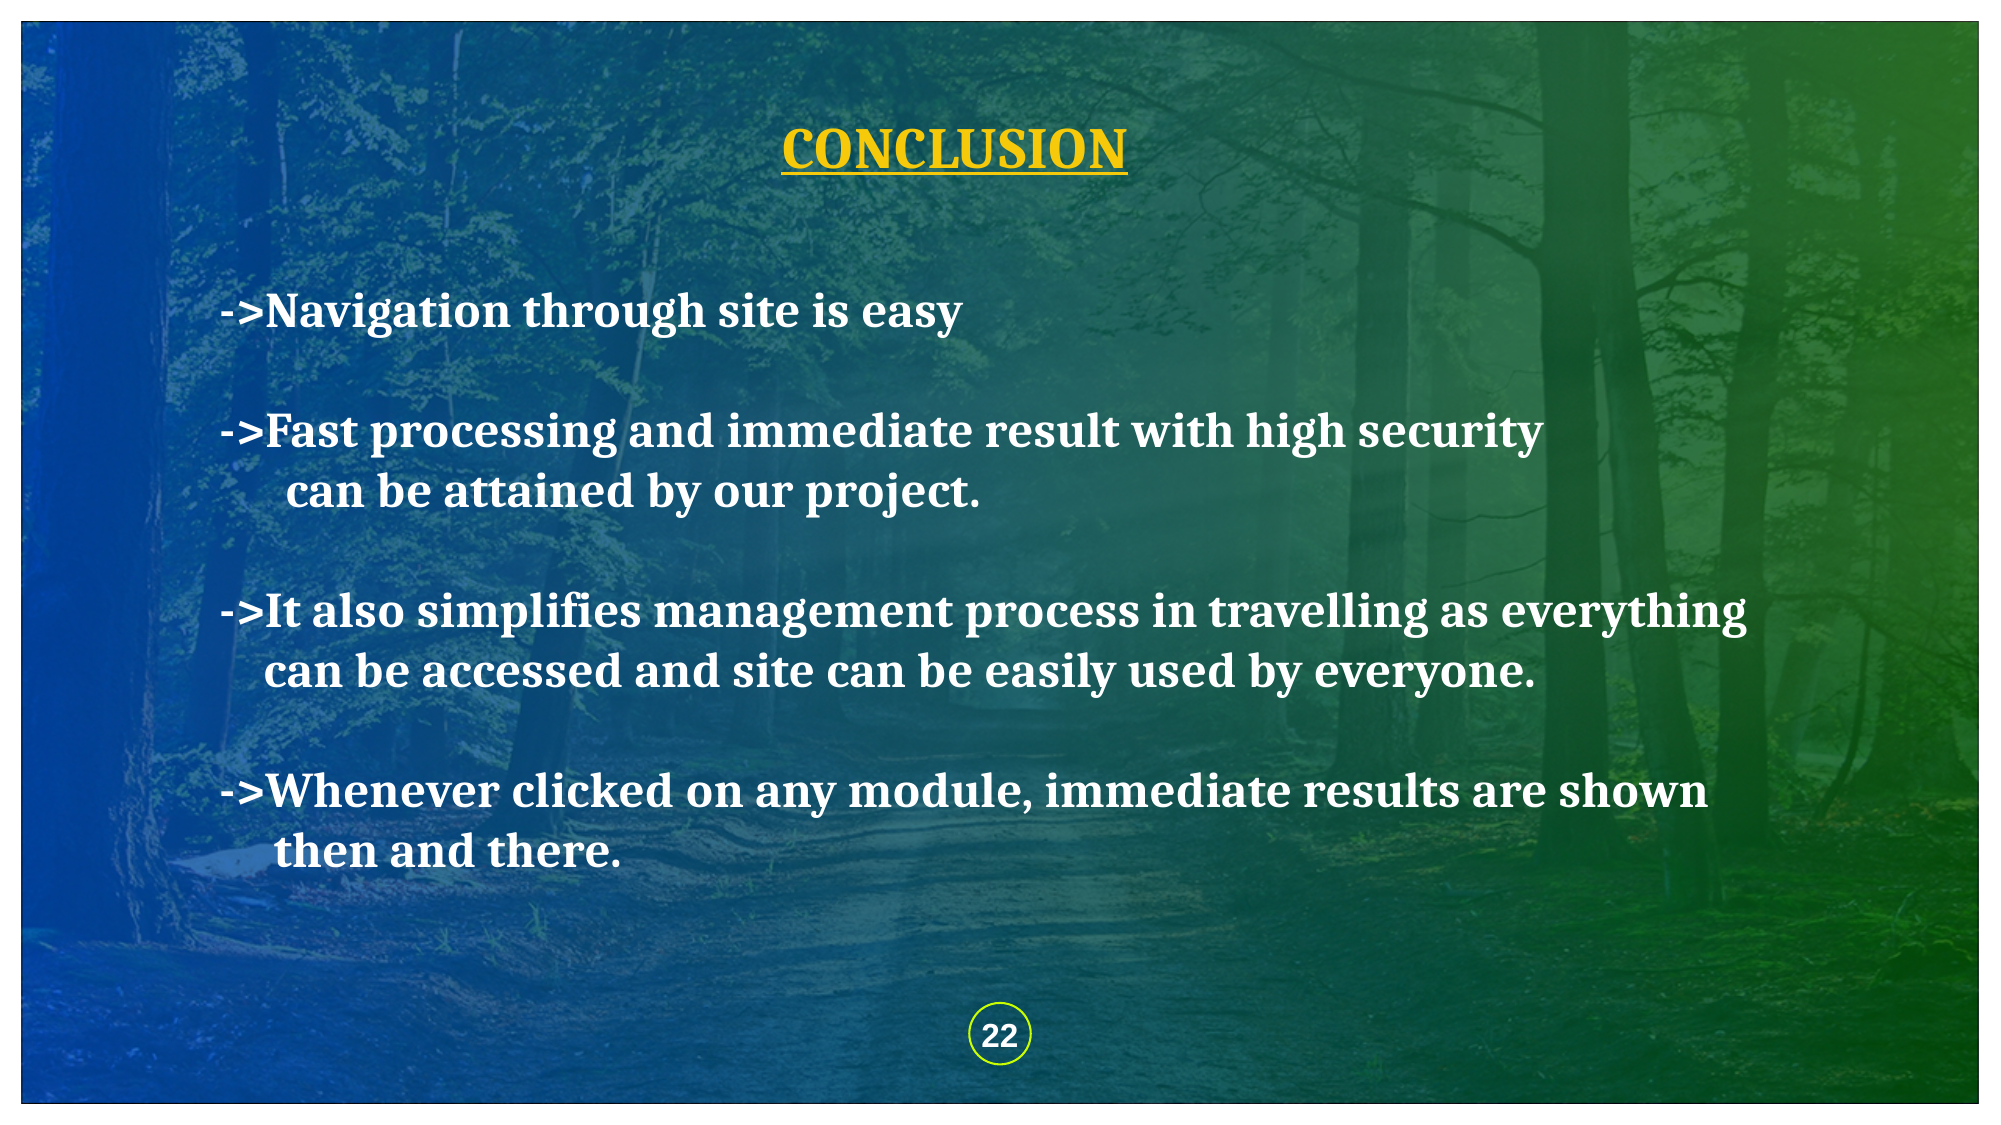

CONCLUSION
->Navigation through site is easy

->Fast processing and immediate result with high security
      can be attained by our project.

->It also simplifies management process in travelling as everything
    can be accessed and site can be easily used by everyone.

->Whenever clicked on any module, immediate results are shown
     then and there.

22